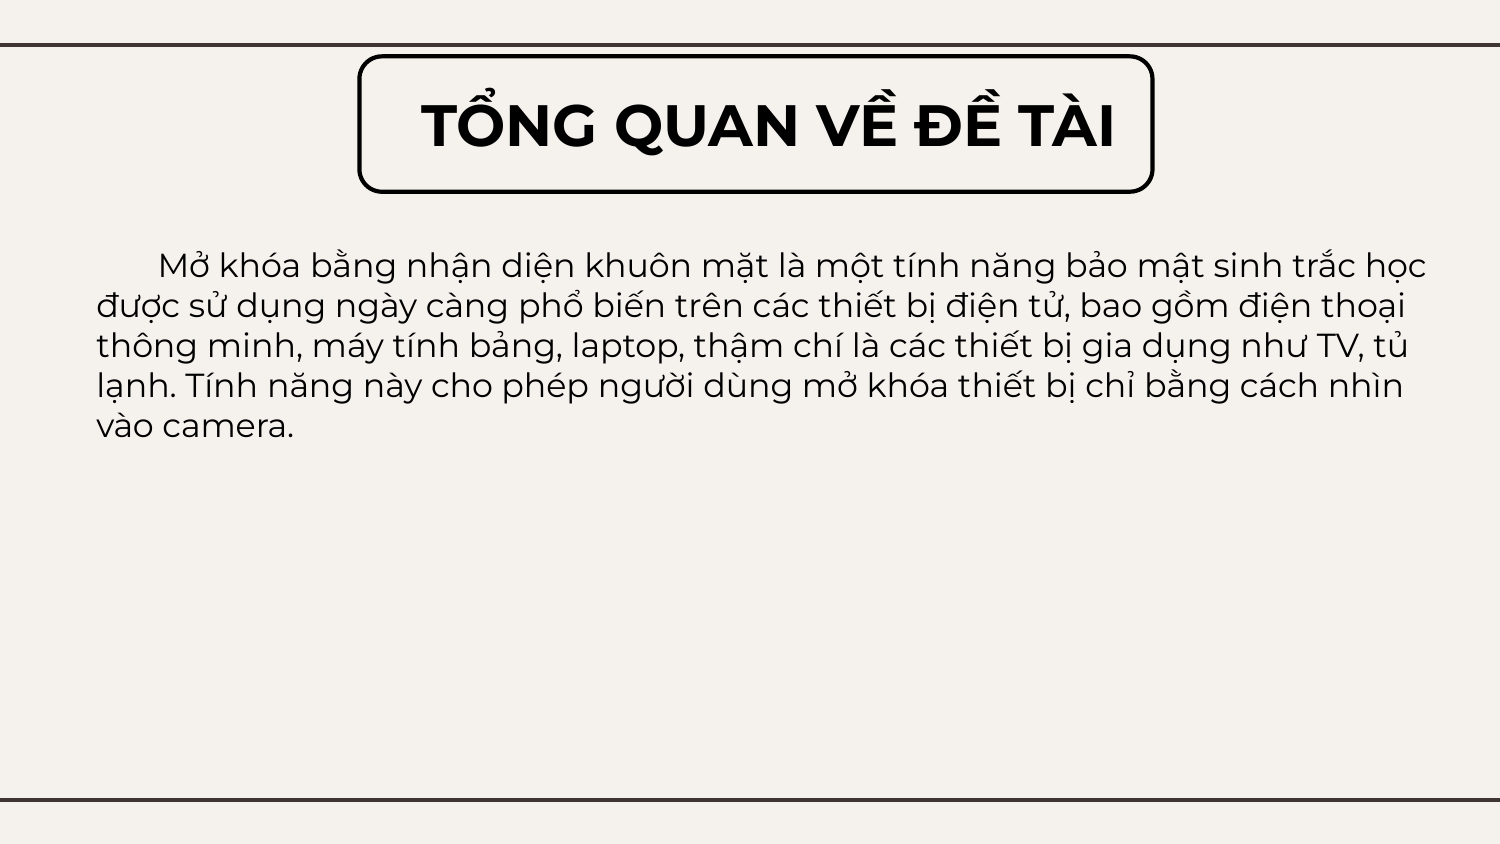

TỔNG QUAN VỀ ĐỀ TÀI
       Mở khóa bằng nhận diện khuôn mặt là một tính năng bảo mật sinh trắc học được sử dụng ngày càng phổ biến trên các thiết bị điện tử, bao gồm điện thoại thông minh, máy tính bảng, laptop, thậm chí là các thiết bị gia dụng như TV, tủ lạnh. Tính năng này cho phép người dùng mở khóa thiết bị chỉ bằng cách nhìn vào camera.